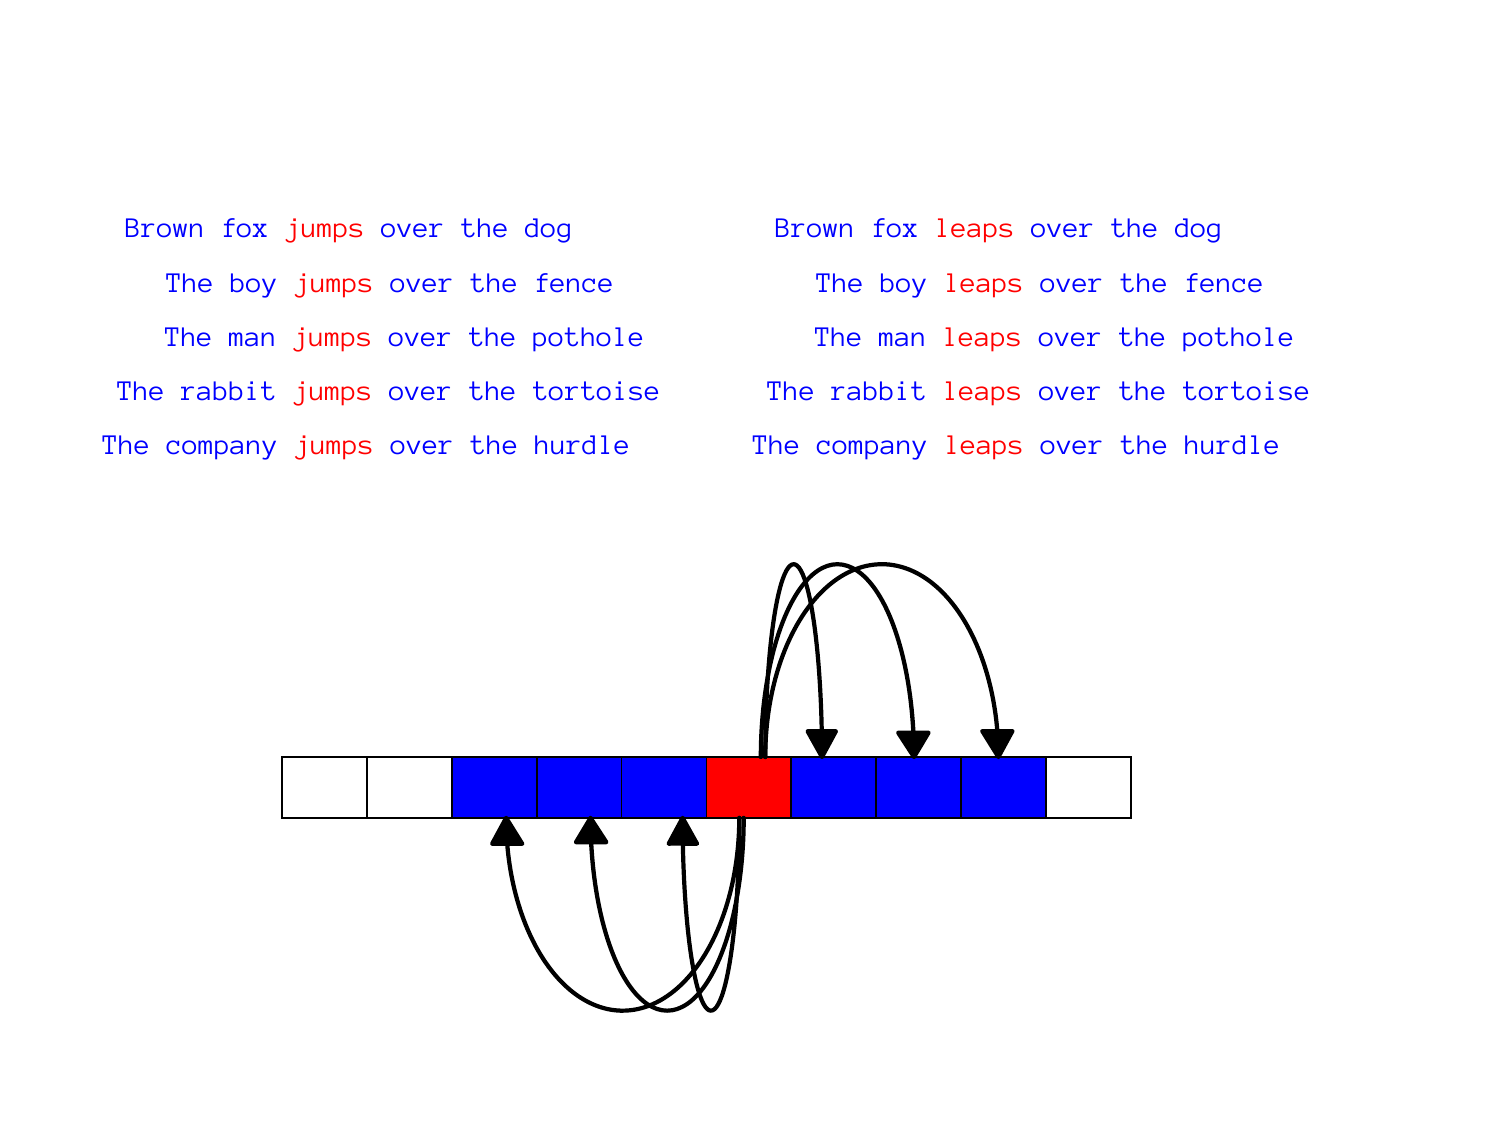

Brown fox jumps over the dog
Brown fox leaps over the dog
The boy jumps over the fence
The boy leaps over the fence
The man jumps over the pothole
The man leaps over the pothole
The rabbit jumps over the tortoise
The rabbit leaps over the tortoise
The company jumps over the hurdle
The company leaps over the hurdle

|  |  |  |  |  |  |  |  |  |  |
| --- | --- | --- | --- | --- | --- | --- | --- | --- | --- |